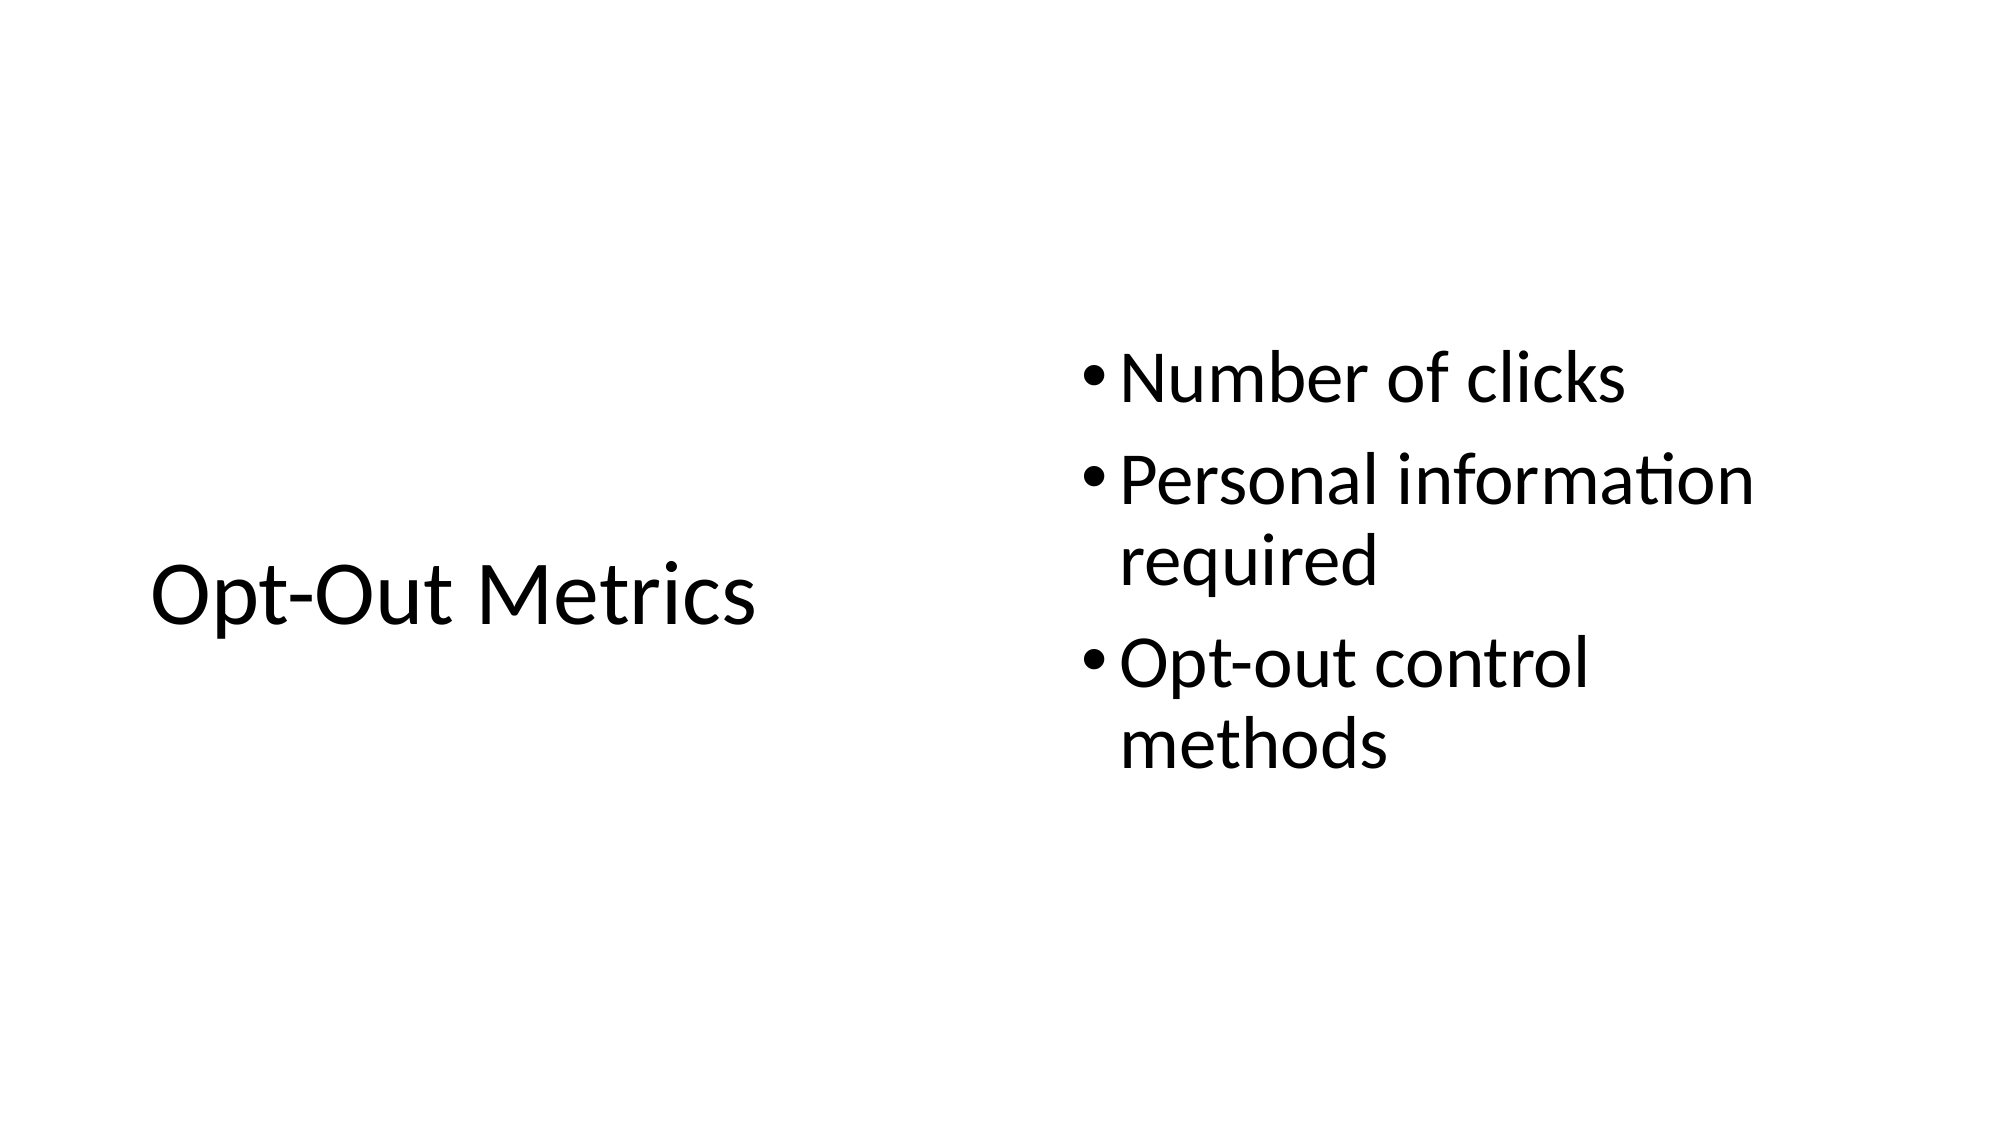

# Opt-Out Metrics

Number of clicks
Personal information required
Opt-out control methods